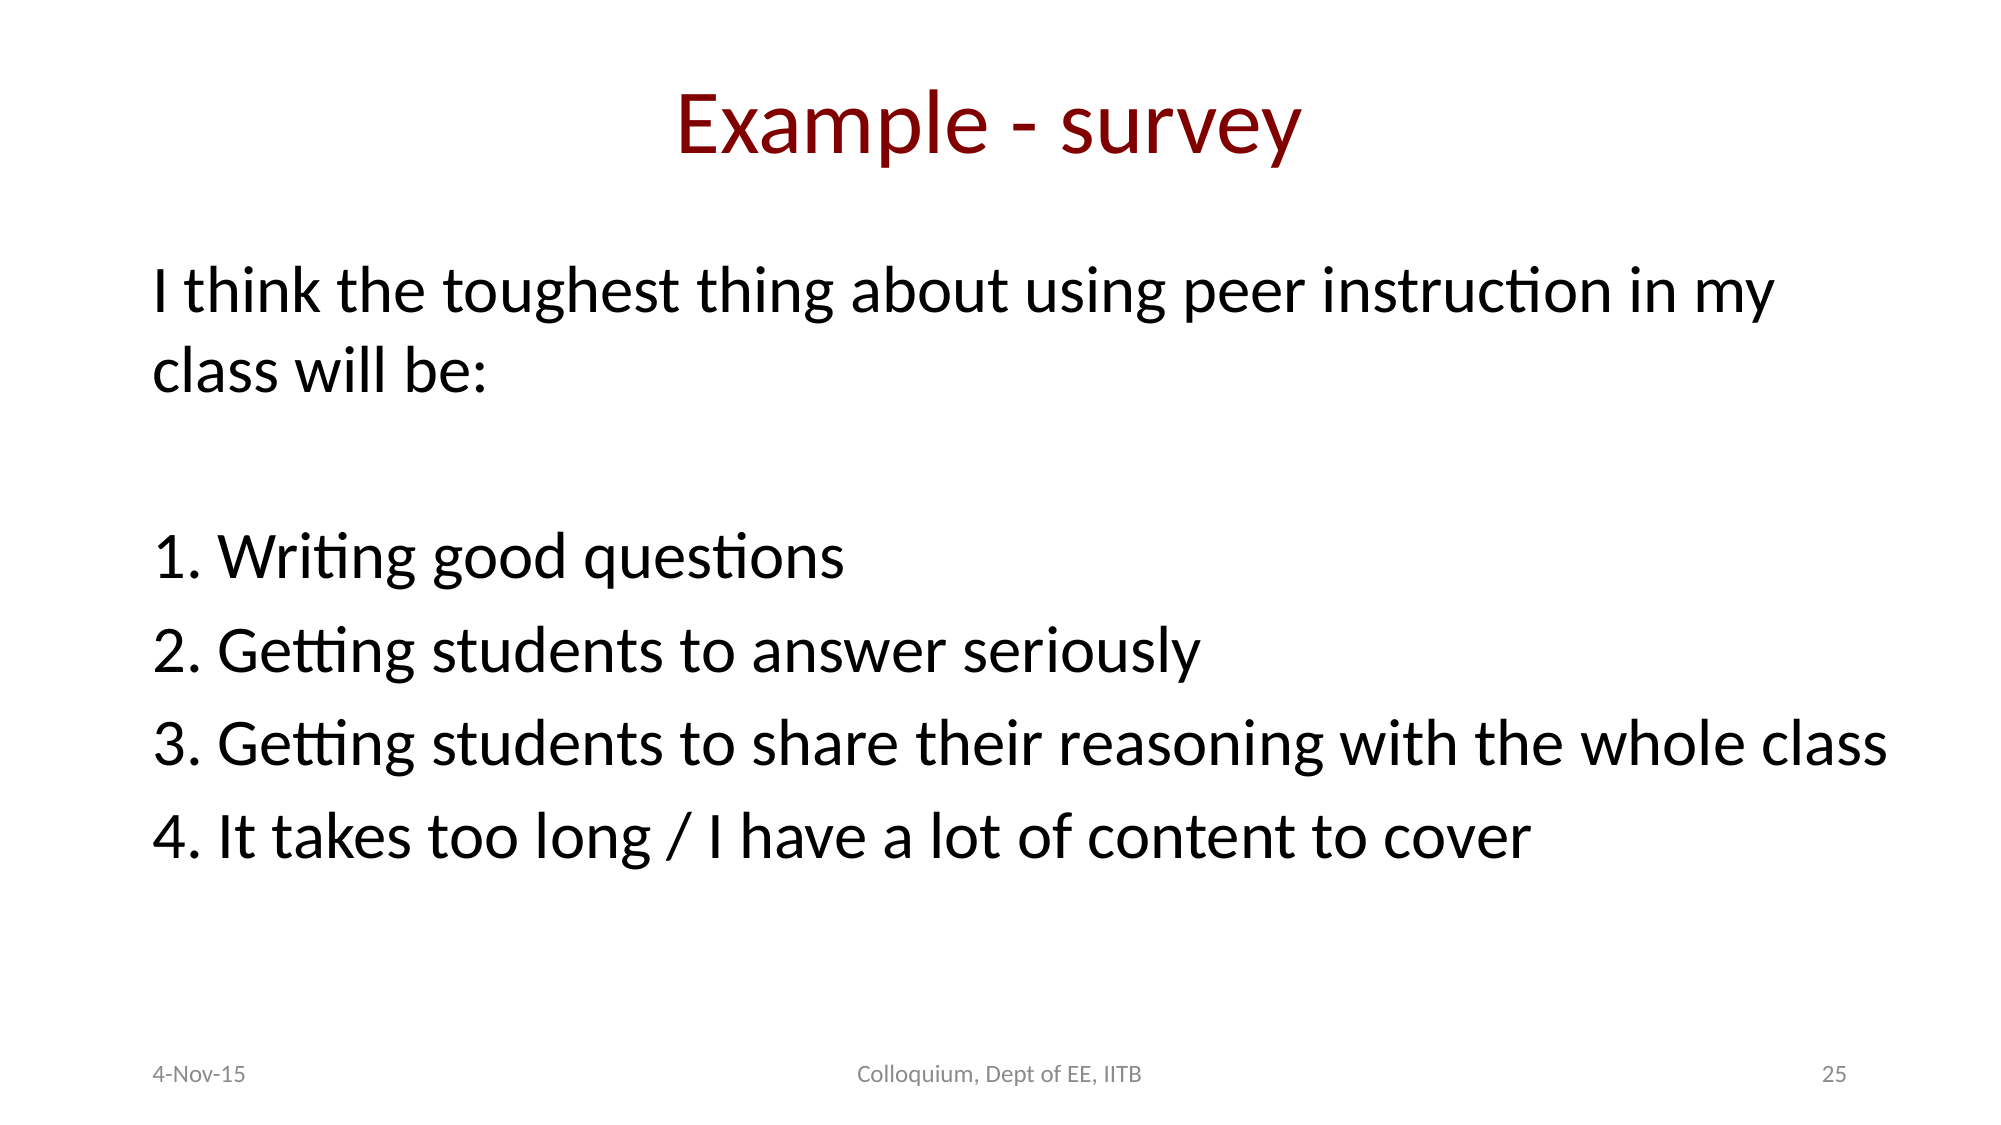

# Example - survey
I think the toughest thing about using peer instruction in my class will be:

1. Writing good questions
2. Getting students to answer seriously
3. Getting students to share their reasoning with the whole class
4. It takes too long / I have a lot of content to cover
4-Nov-15
Colloquium, Dept of EE, IITB
25